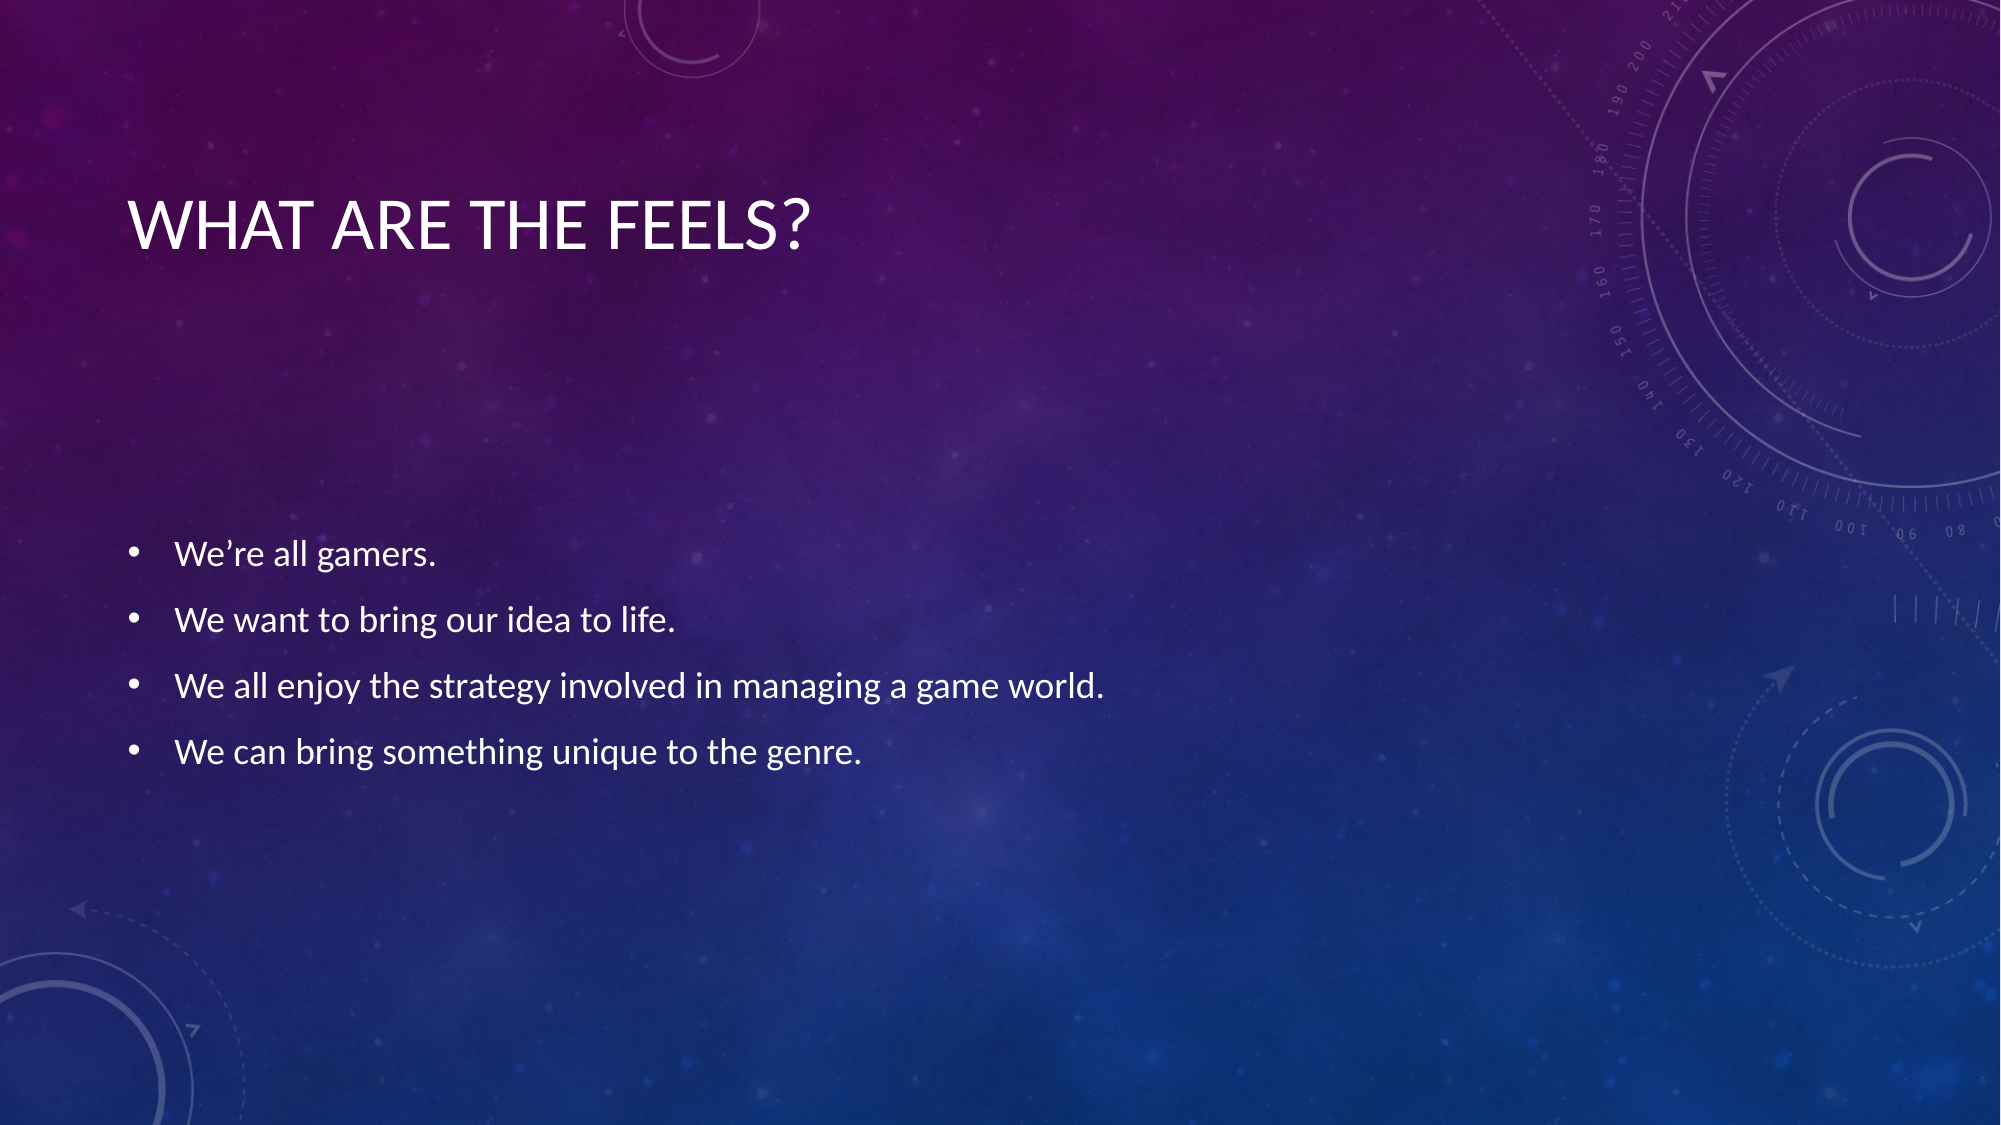

# What are the feels?
We’re all gamers.
We want to bring our idea to life.
We all enjoy the strategy involved in managing a game world.
We can bring something unique to the genre.